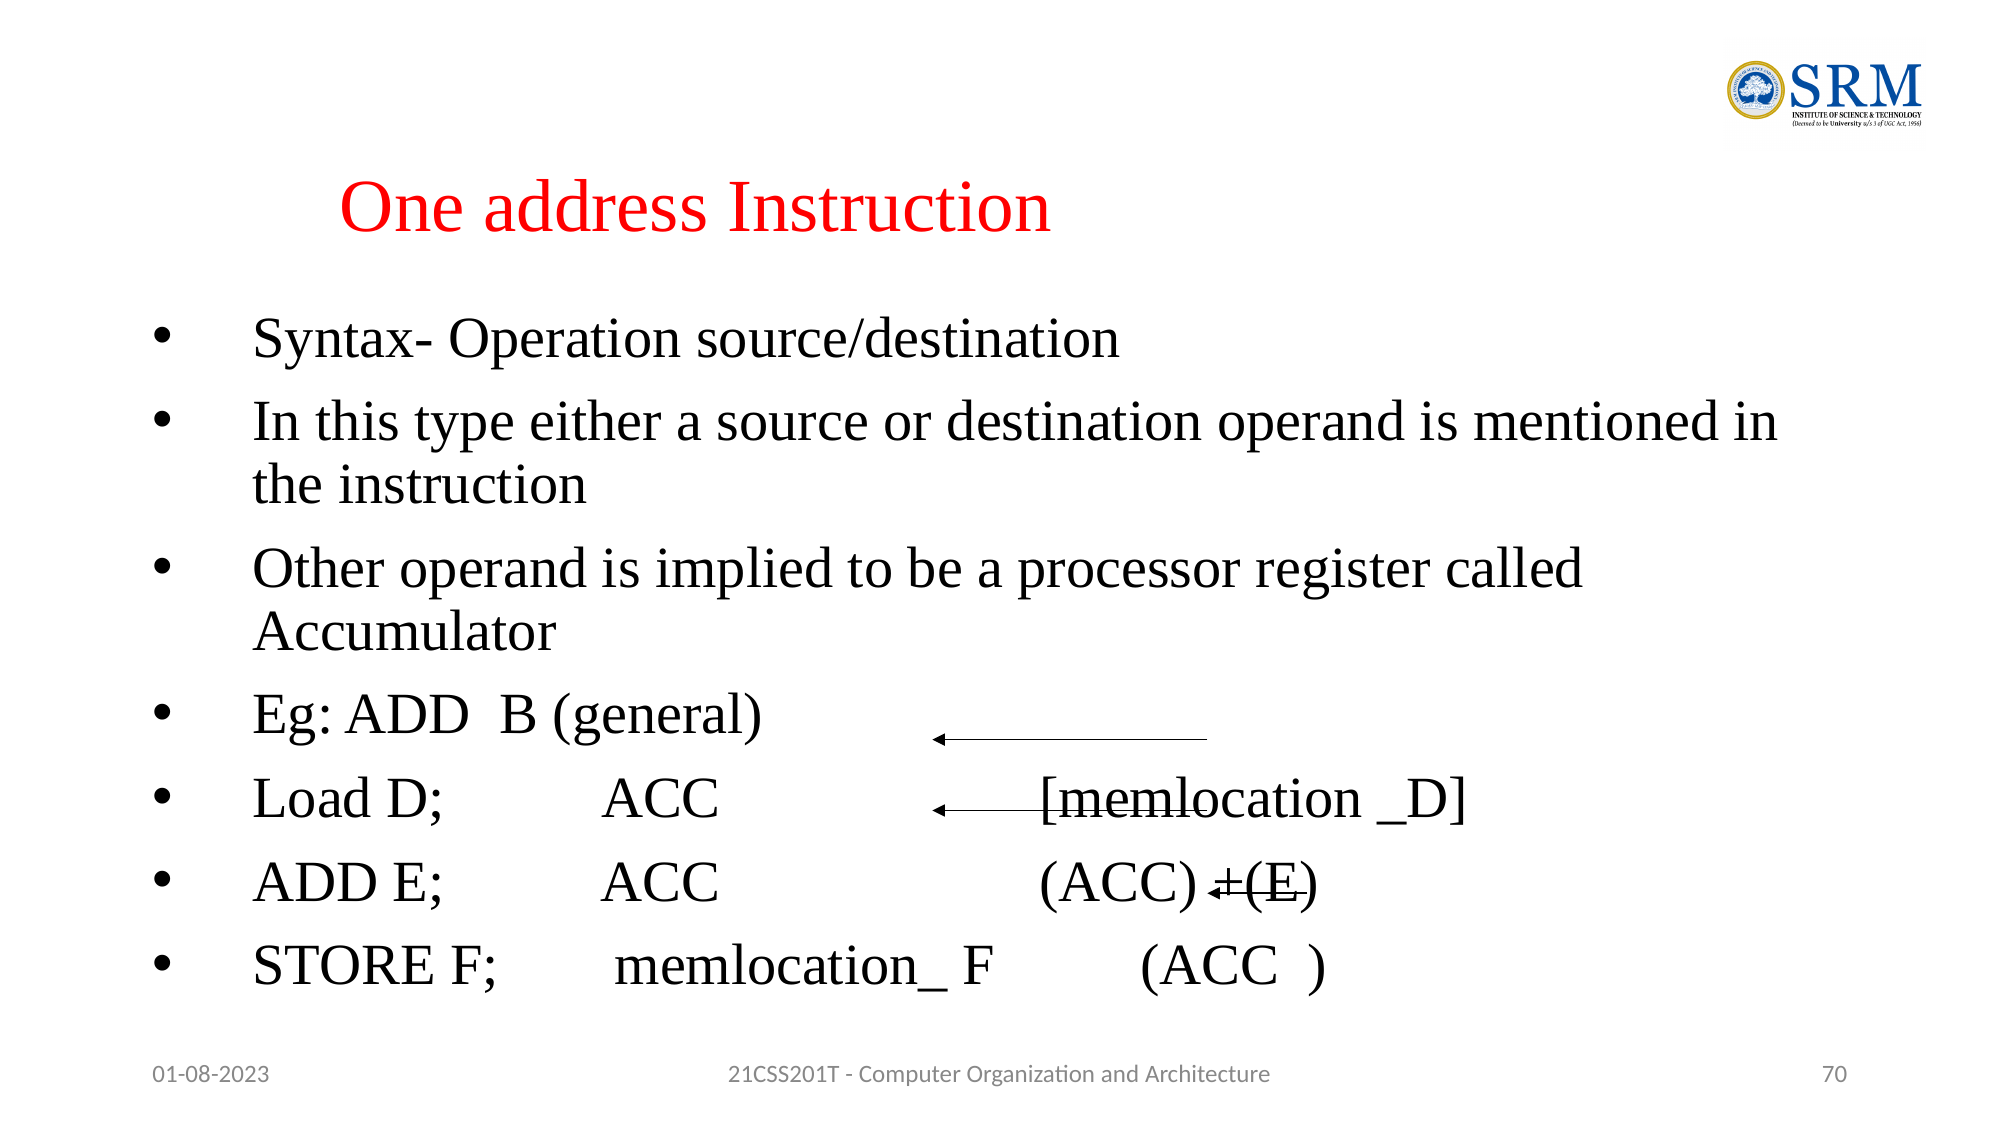

# One address Instruction
Syntax- Operation source/destination
In this type either a source or destination operand is mentioned in the instruction
Other operand is implied to be a processor register called Accumulator
Eg: ADD  B (general)
Load D;           ACC                      [memlocation _D]
ADD E;           ACC                      (ACC) +(E)
STORE F;        memlocation_ F          (ACC  )

01-08-2023
21CSS201T - Computer Organization and Architecture
70